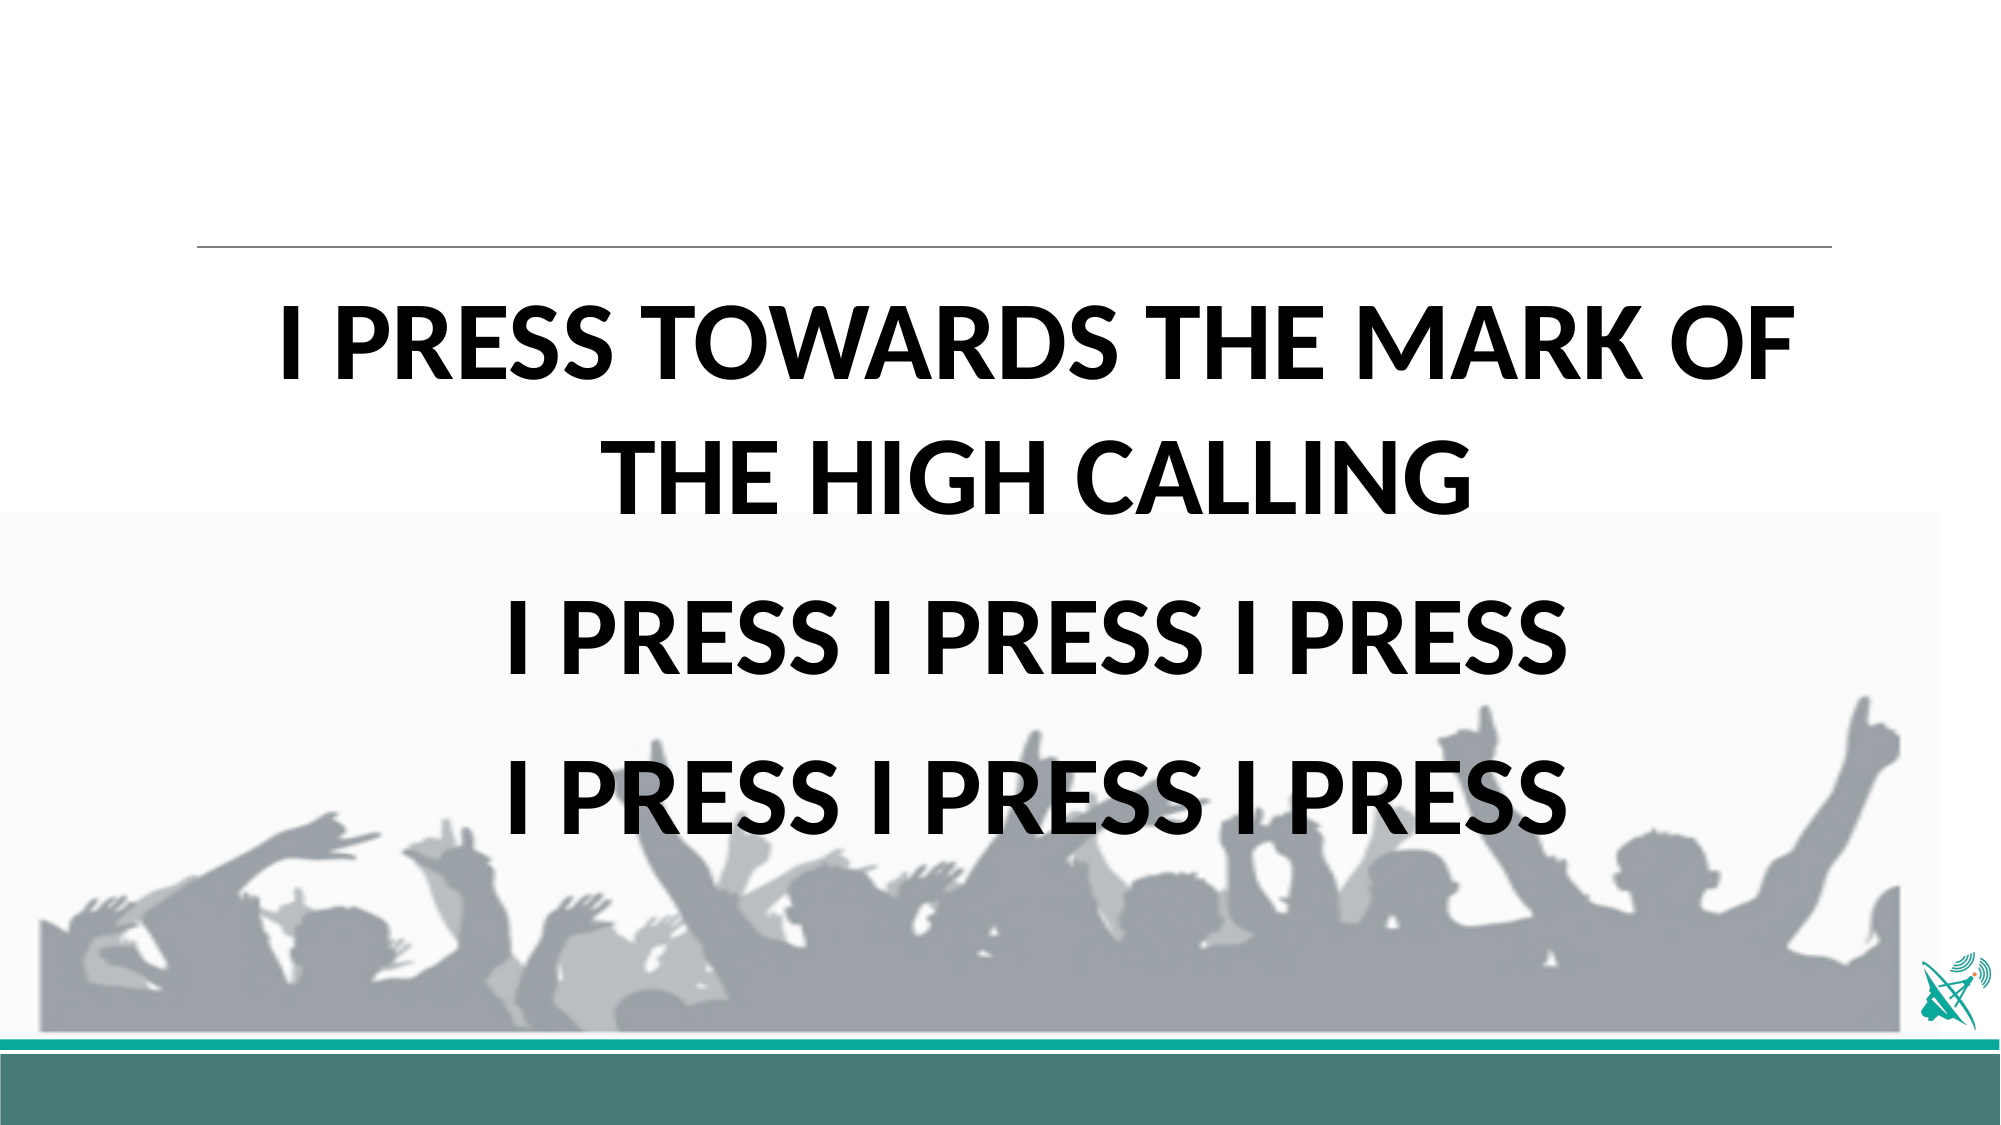

#
I PRESS TOWARDS THE MARK OF THE HIGH CALLING
I PRESS I PRESS I PRESS
I PRESS I PRESS I PRESS